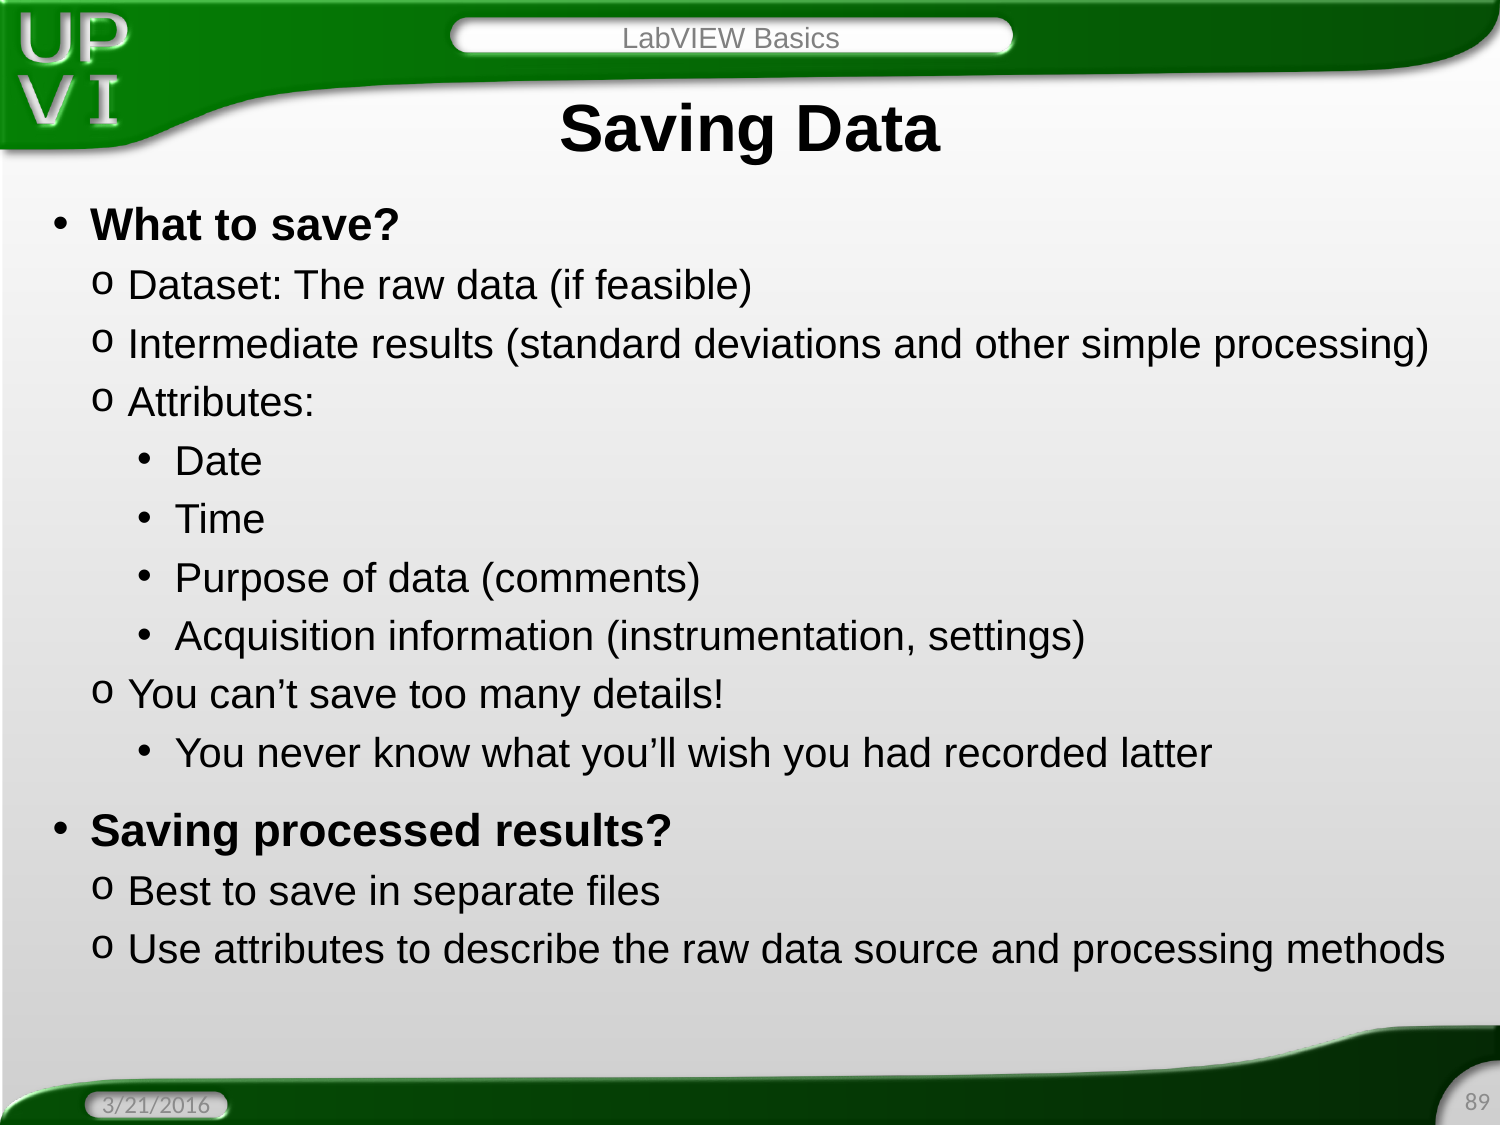

LabVIEW Basics
# Saving Data
What to save?
Dataset: The raw data (if feasible)
Intermediate results (standard deviations and other simple processing)
Attributes:
Date
Time
Purpose of data (comments)
Acquisition information (instrumentation, settings)
You can’t save too many details!
You never know what you’ll wish you had recorded latter
Saving processed results?
Best to save in separate files
Use attributes to describe the raw data source and processing methods

89
3/21/2016